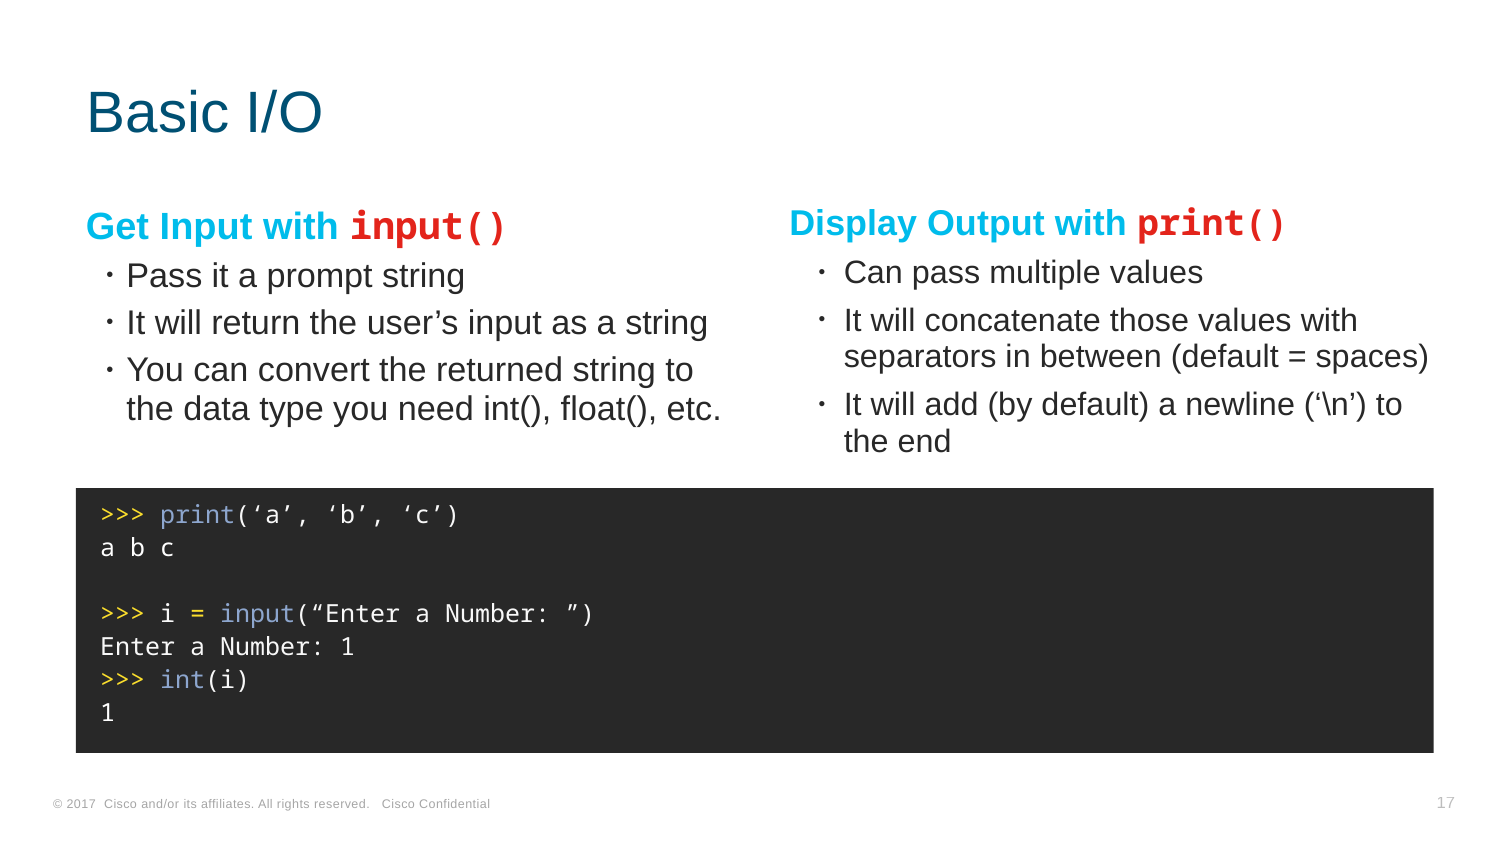

# Basic I/O
Get Input with input()
Pass it a prompt string
It will return the user’s input as a string
You can convert the returned string to the data type you need int(), float(), etc.
Display Output with print()
Can pass multiple values
It will concatenate those values with separators in between (default = spaces)
It will add (by default) a newline (‘\n’) to the end
>>> print(‘a’, ‘b’, ‘c’)
a b c
>>> i = input(“Enter a Number: ”)
Enter a Number: 1
>>> int(i)
1